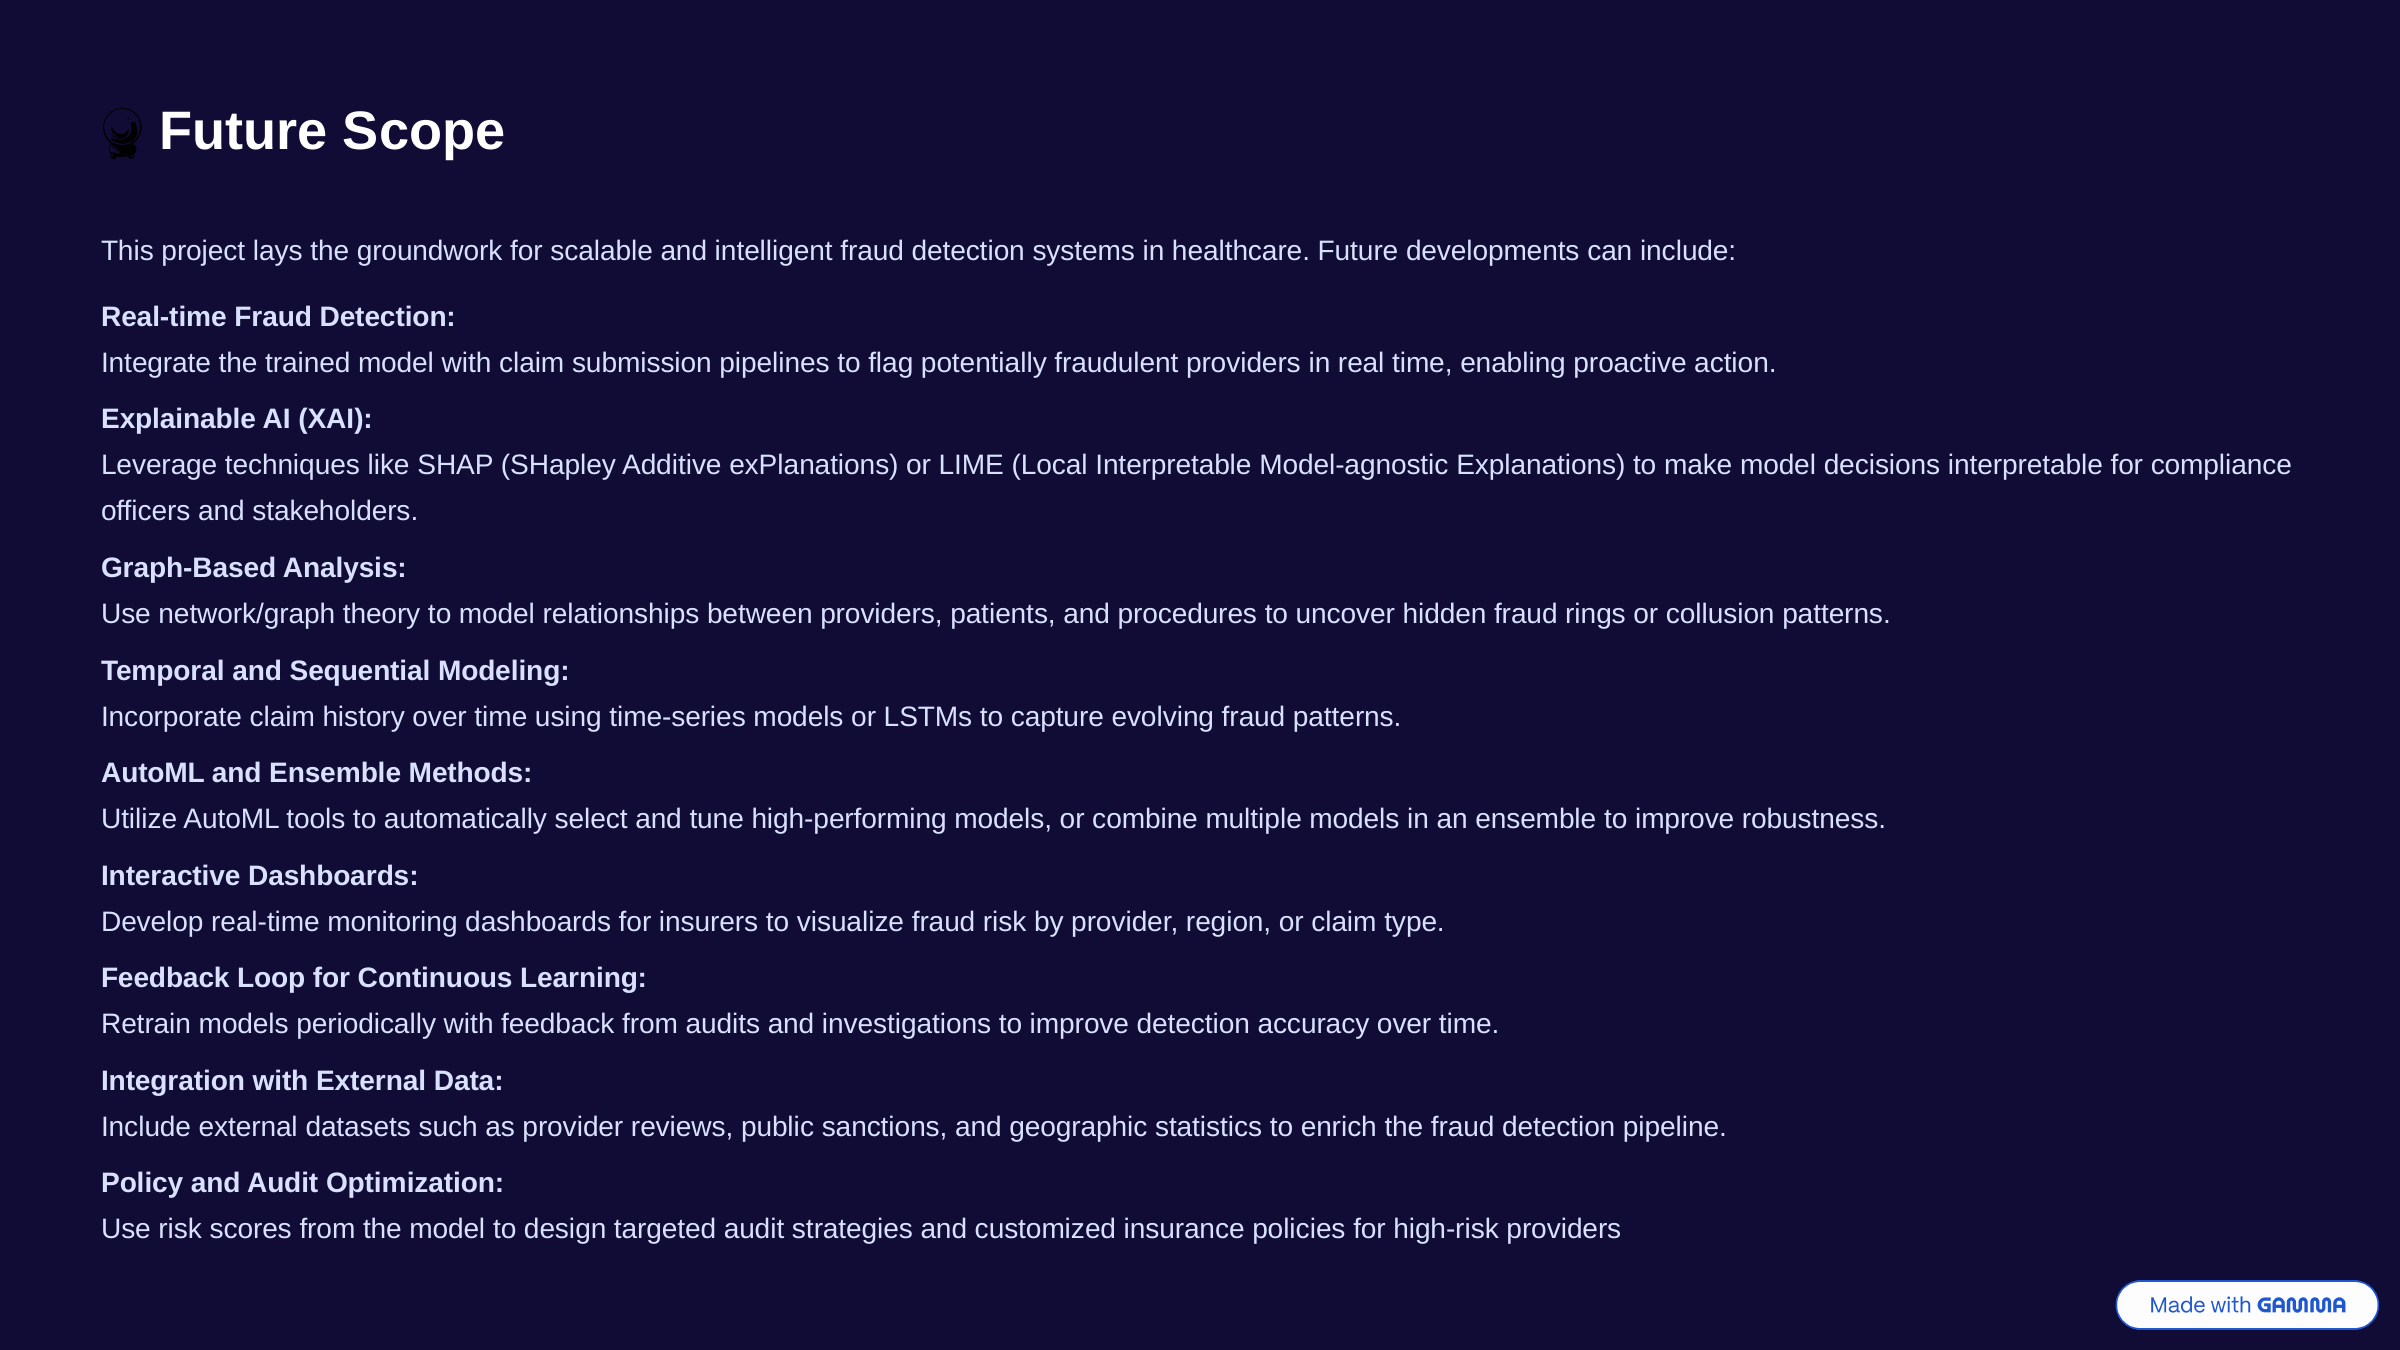

🔮 Future Scope
This project lays the groundwork for scalable and intelligent fraud detection systems in healthcare. Future developments can include:
Real-time Fraud Detection:
Integrate the trained model with claim submission pipelines to flag potentially fraudulent providers in real time, enabling proactive action.
Explainable AI (XAI):
Leverage techniques like SHAP (SHapley Additive exPlanations) or LIME (Local Interpretable Model-agnostic Explanations) to make model decisions interpretable for compliance officers and stakeholders.
Graph-Based Analysis:
Use network/graph theory to model relationships between providers, patients, and procedures to uncover hidden fraud rings or collusion patterns.
Temporal and Sequential Modeling:
Incorporate claim history over time using time-series models or LSTMs to capture evolving fraud patterns.
AutoML and Ensemble Methods:
Utilize AutoML tools to automatically select and tune high-performing models, or combine multiple models in an ensemble to improve robustness.
Interactive Dashboards:
Develop real-time monitoring dashboards for insurers to visualize fraud risk by provider, region, or claim type.
Feedback Loop for Continuous Learning:
Retrain models periodically with feedback from audits and investigations to improve detection accuracy over time.
Integration with External Data:
Include external datasets such as provider reviews, public sanctions, and geographic statistics to enrich the fraud detection pipeline.
Policy and Audit Optimization:
Use risk scores from the model to design targeted audit strategies and customized insurance policies for high-risk providers